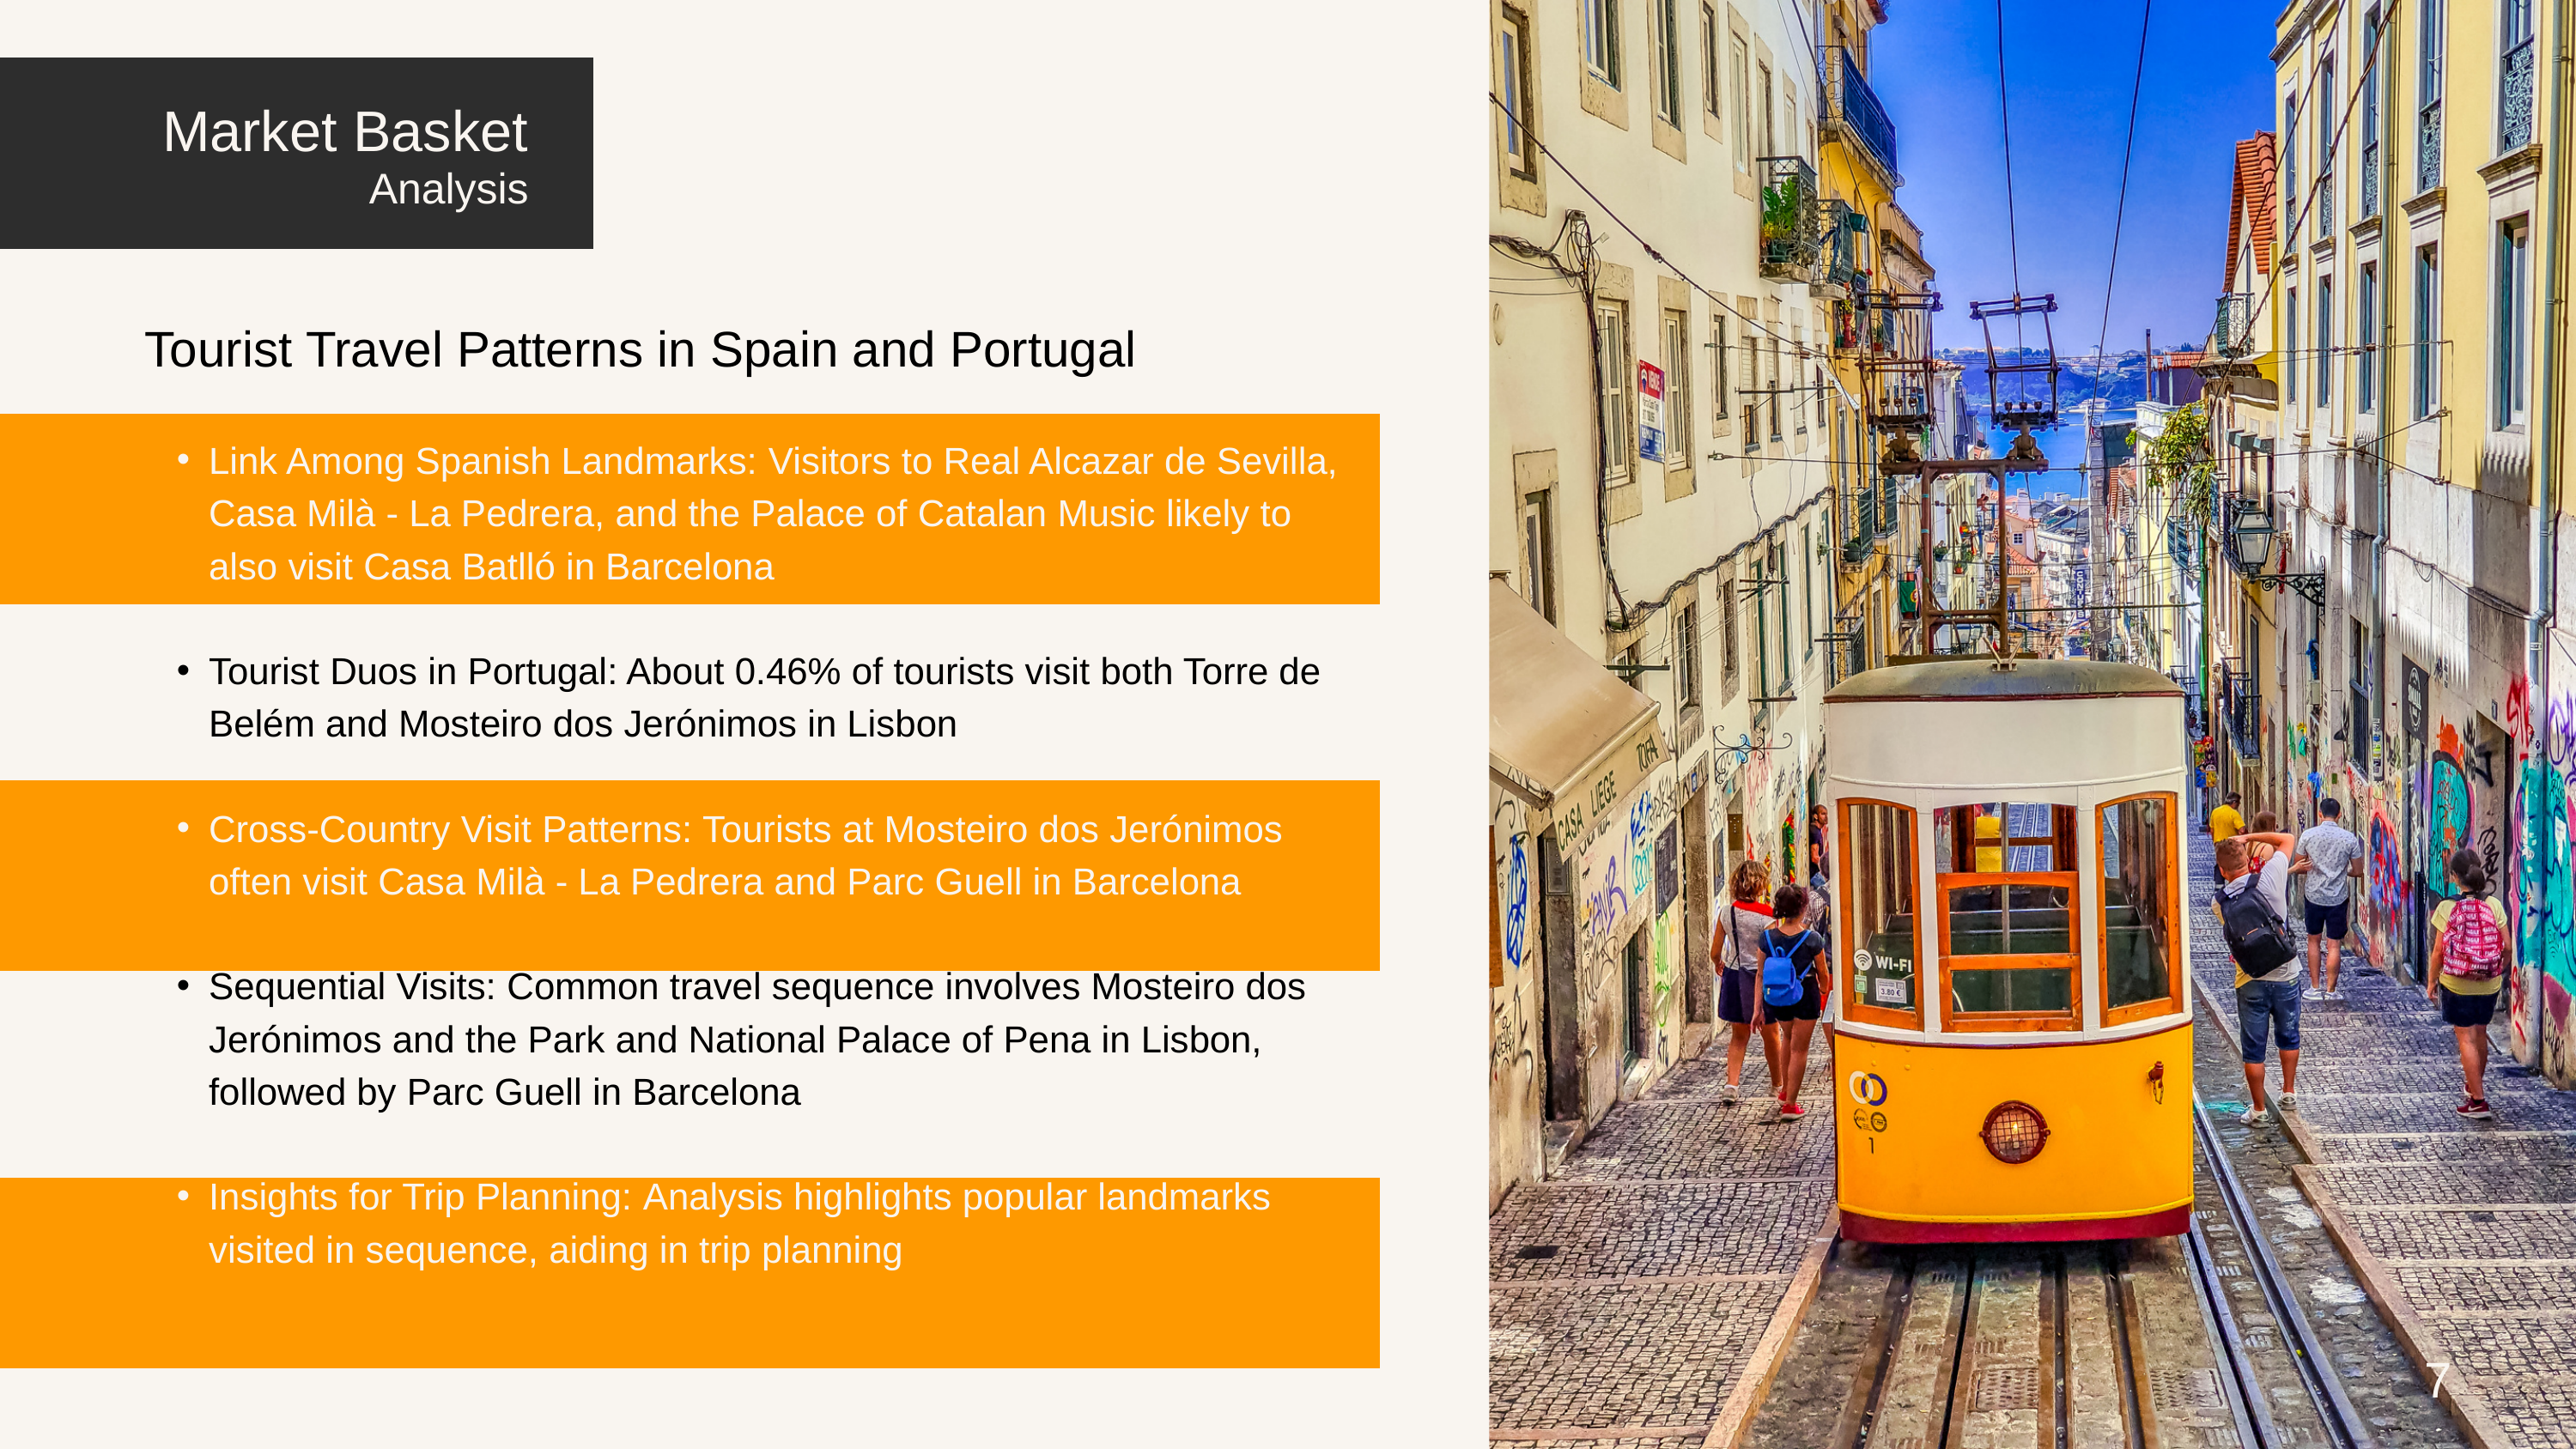

Market Basket
Analysis
Tourist Travel Patterns in Spain and Portugal

Link Among Spanish Landmarks: Visitors to Real Alcazar de Sevilla, Casa Milà - La Pedrera, and the Palace of Catalan Music likely to also visit Casa Batlló in Barcelona

Tourist Duos in Portugal: About 0.46% of tourists visit both Torre de Belém and Mosteiro dos Jerónimos in Lisbon

Cross-Country Visit Patterns: Tourists at Mosteiro dos Jerónimos often visit Casa Milà - La Pedrera and Parc Guell in Barcelona

Sequential Visits: Common travel sequence involves Mosteiro dos Jerónimos and the Park and National Palace of Pena in Lisbon, followed by Parc Guell in Barcelona

Insights for Trip Planning: Analysis highlights popular landmarks visited in sequence, aiding in trip planning

7
7